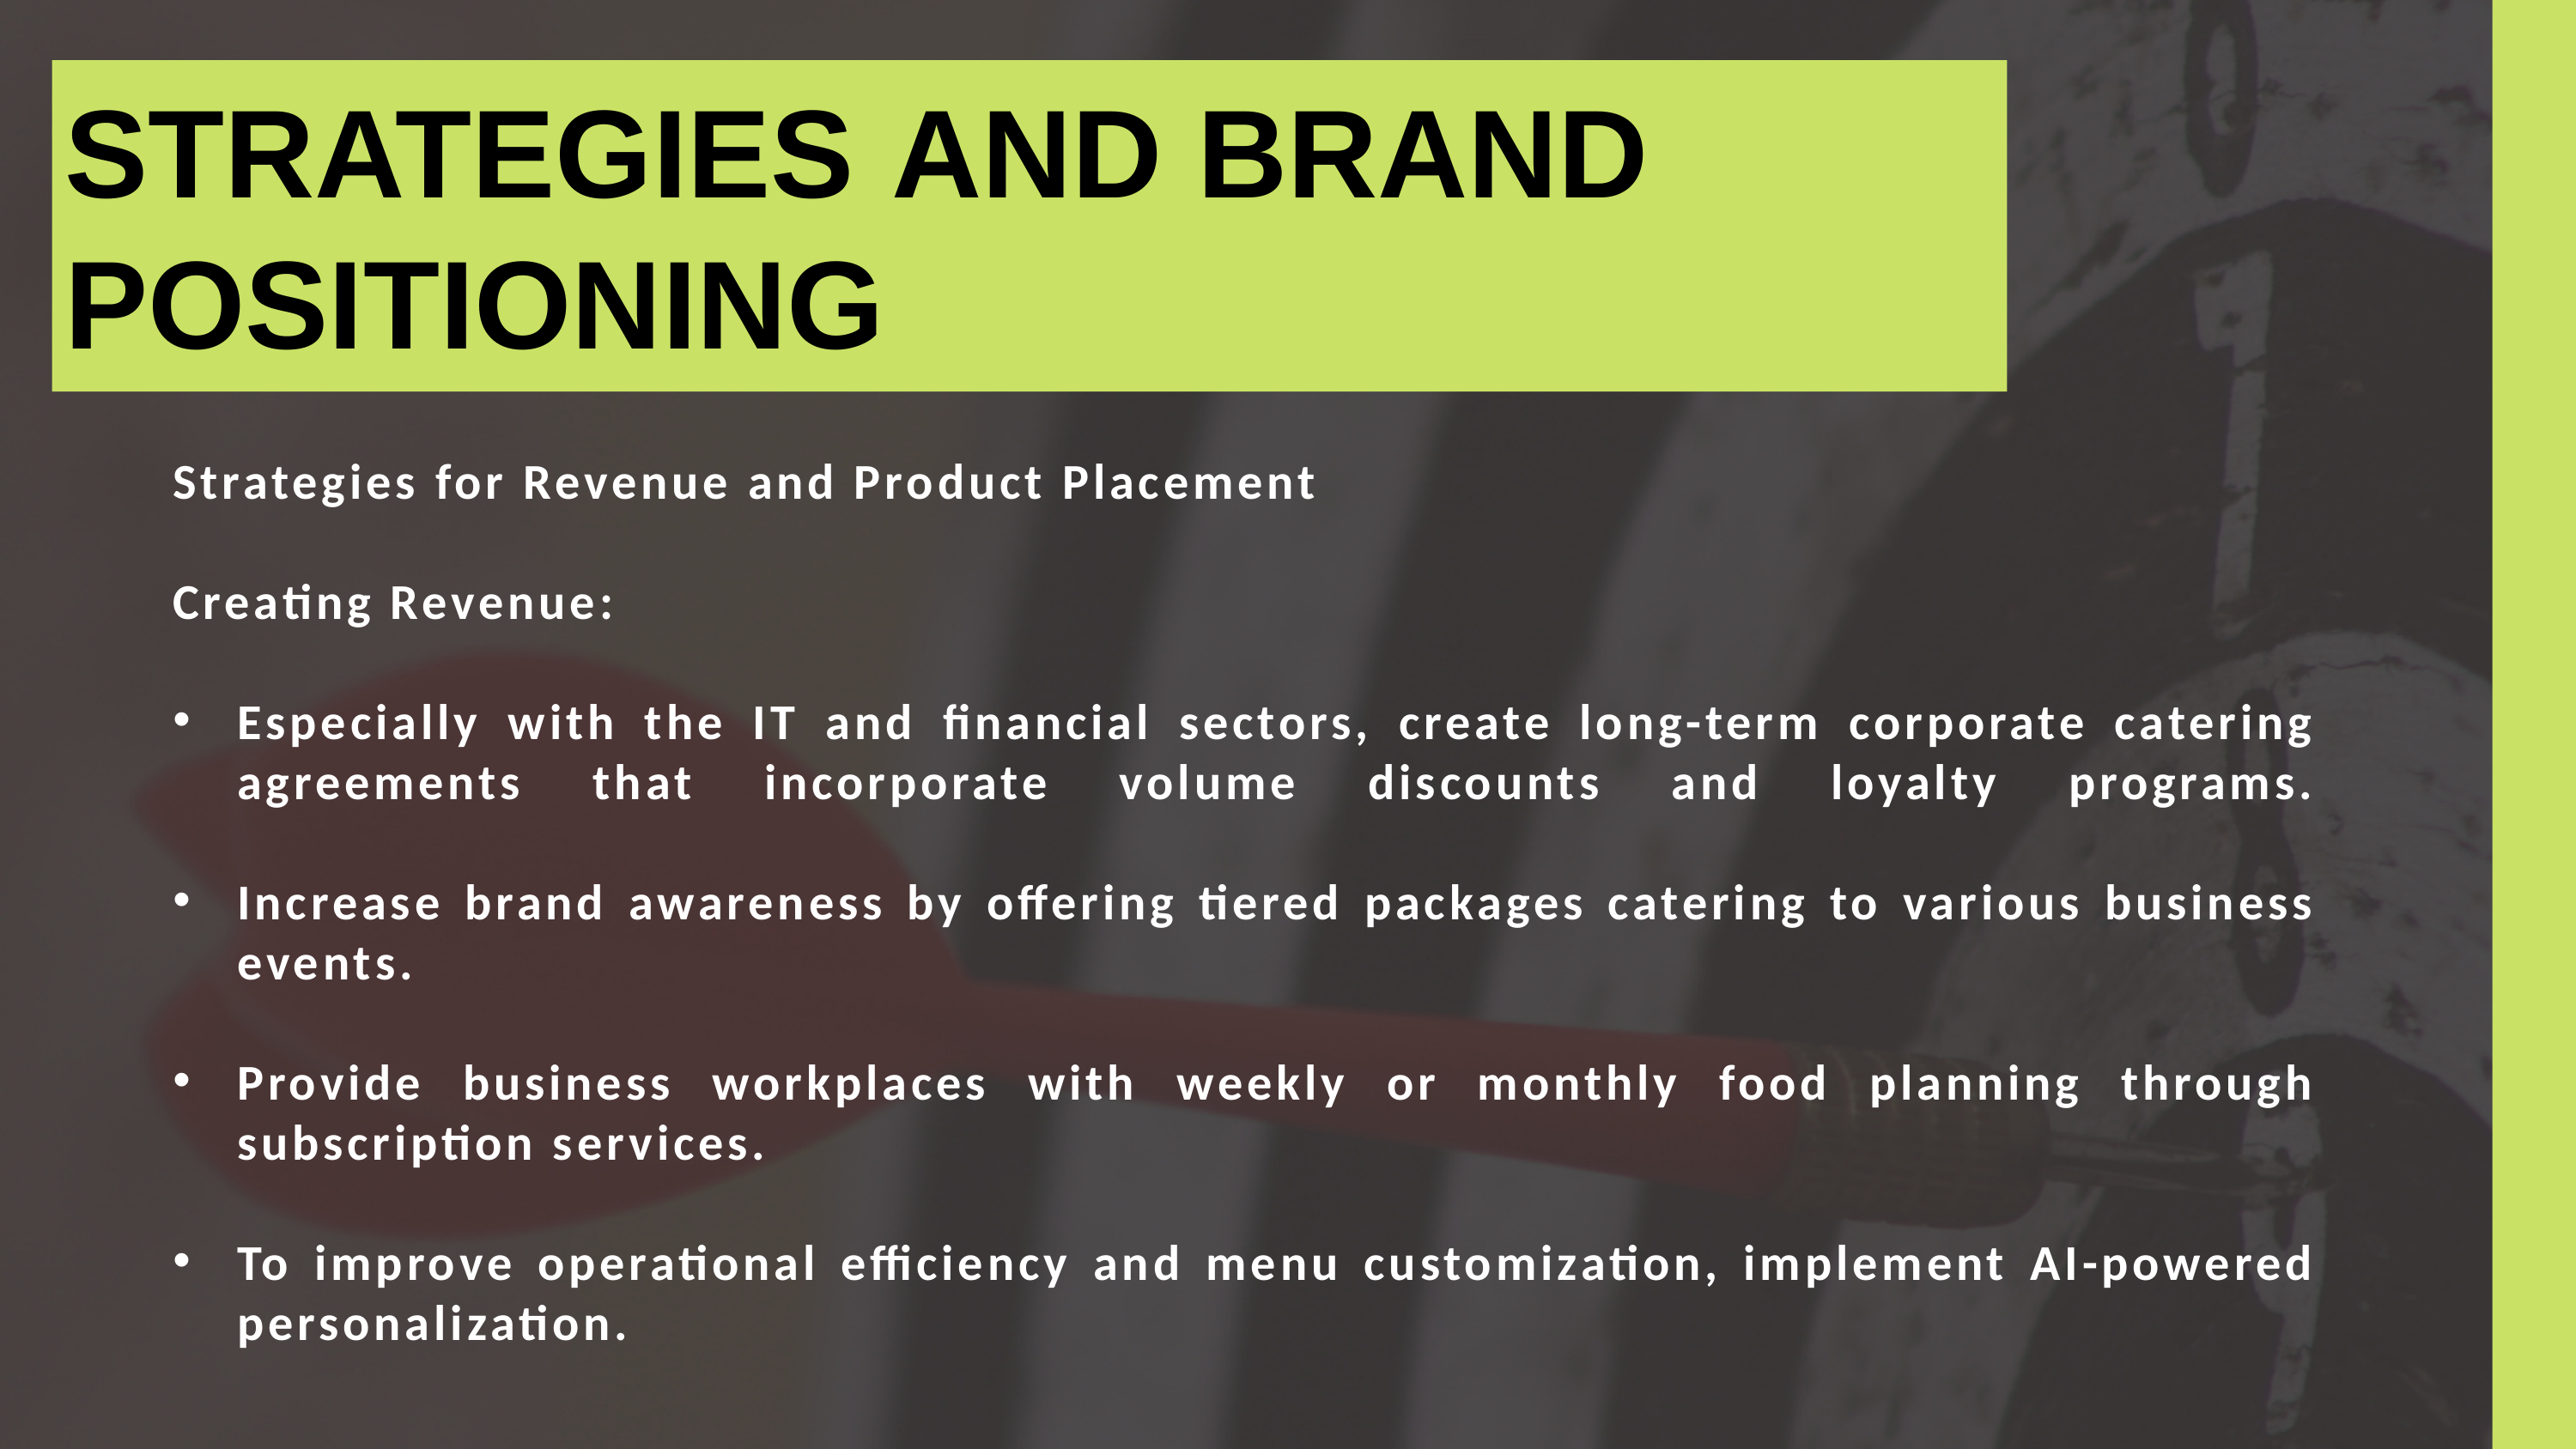

STRATEGIES AND BRAND POSITIONING
Strategies for Revenue and Product Placement

Creating Revenue:

Especially with the IT and financial sectors, create long-term corporate catering agreements that incorporate volume discounts and loyalty programs.
Increase brand awareness by offering tiered packages catering to various business events.

Provide business workplaces with weekly or monthly food planning through subscription services.

To improve operational efficiency and menu customization, implement AI-powered personalization.